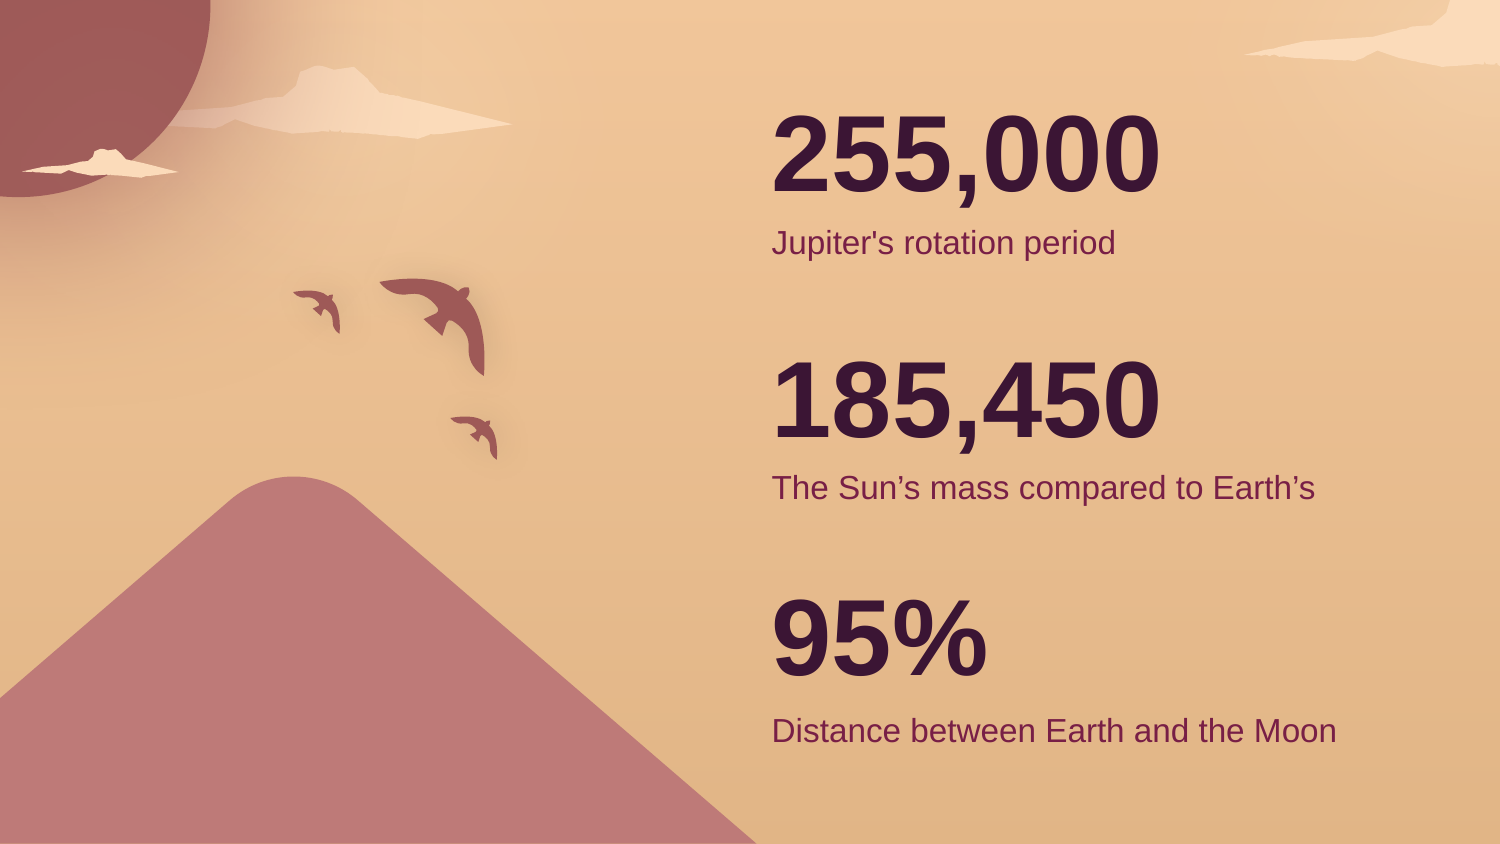

# 255,000
Jupiter's rotation period

185,450
The Sun’s mass compared to Earth’s

95%
Distance between Earth and the Moon